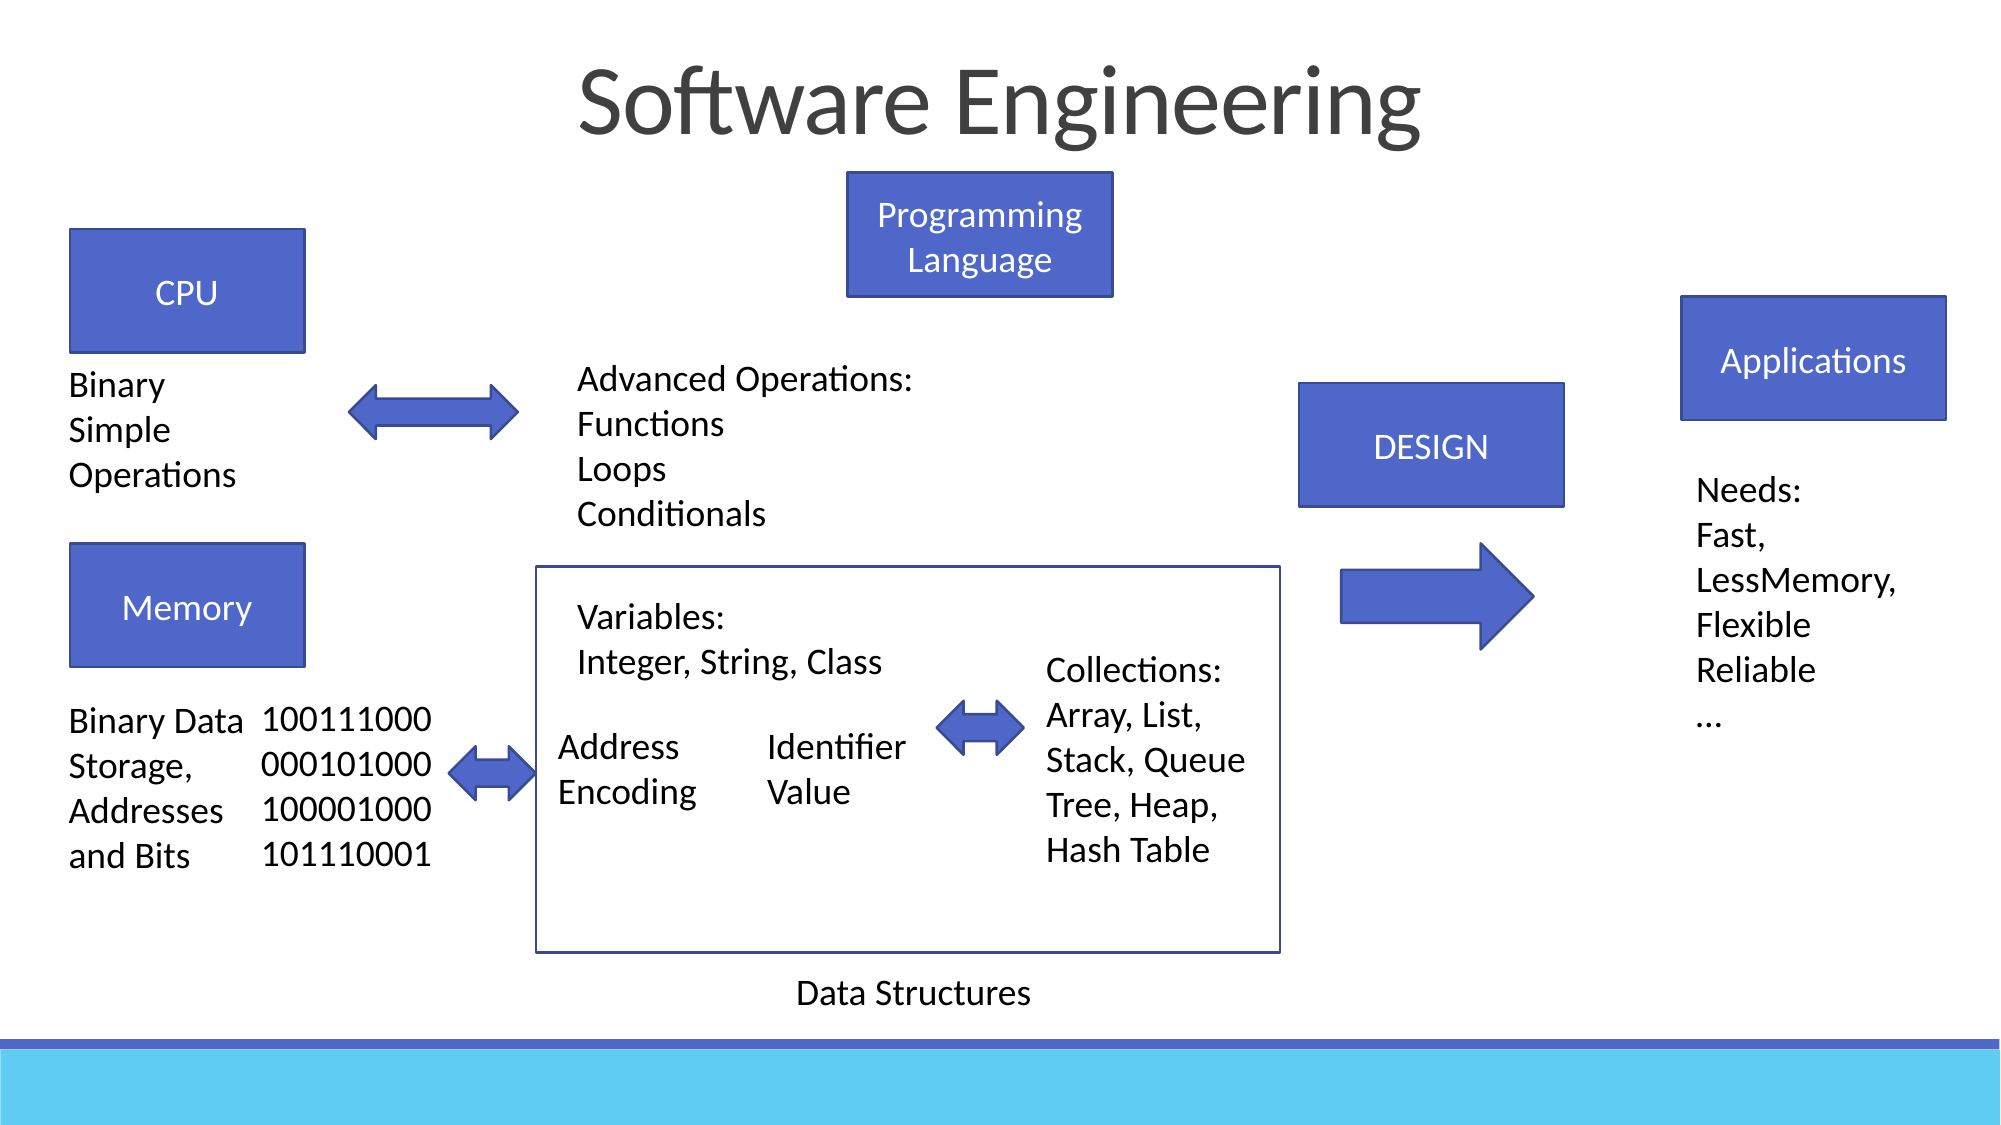

# Software Engineering
Programming
Language
CPU
Applications
Advanced Operations: Functions
Loops
Conditionals
Binary Simple Operations
DESIGN

Needs:
Fast,
LessMemory,
Flexible
Reliable
…
Memory

Variables:
Integer, String, Class
Collections:
Array, List, Stack, Queue Tree, Heap, Hash Table
100111000
000101000
100001000
101110001
Binary Data Storage, Addresses and Bits

Identifier
Value
Address
Encoding

Data Structures